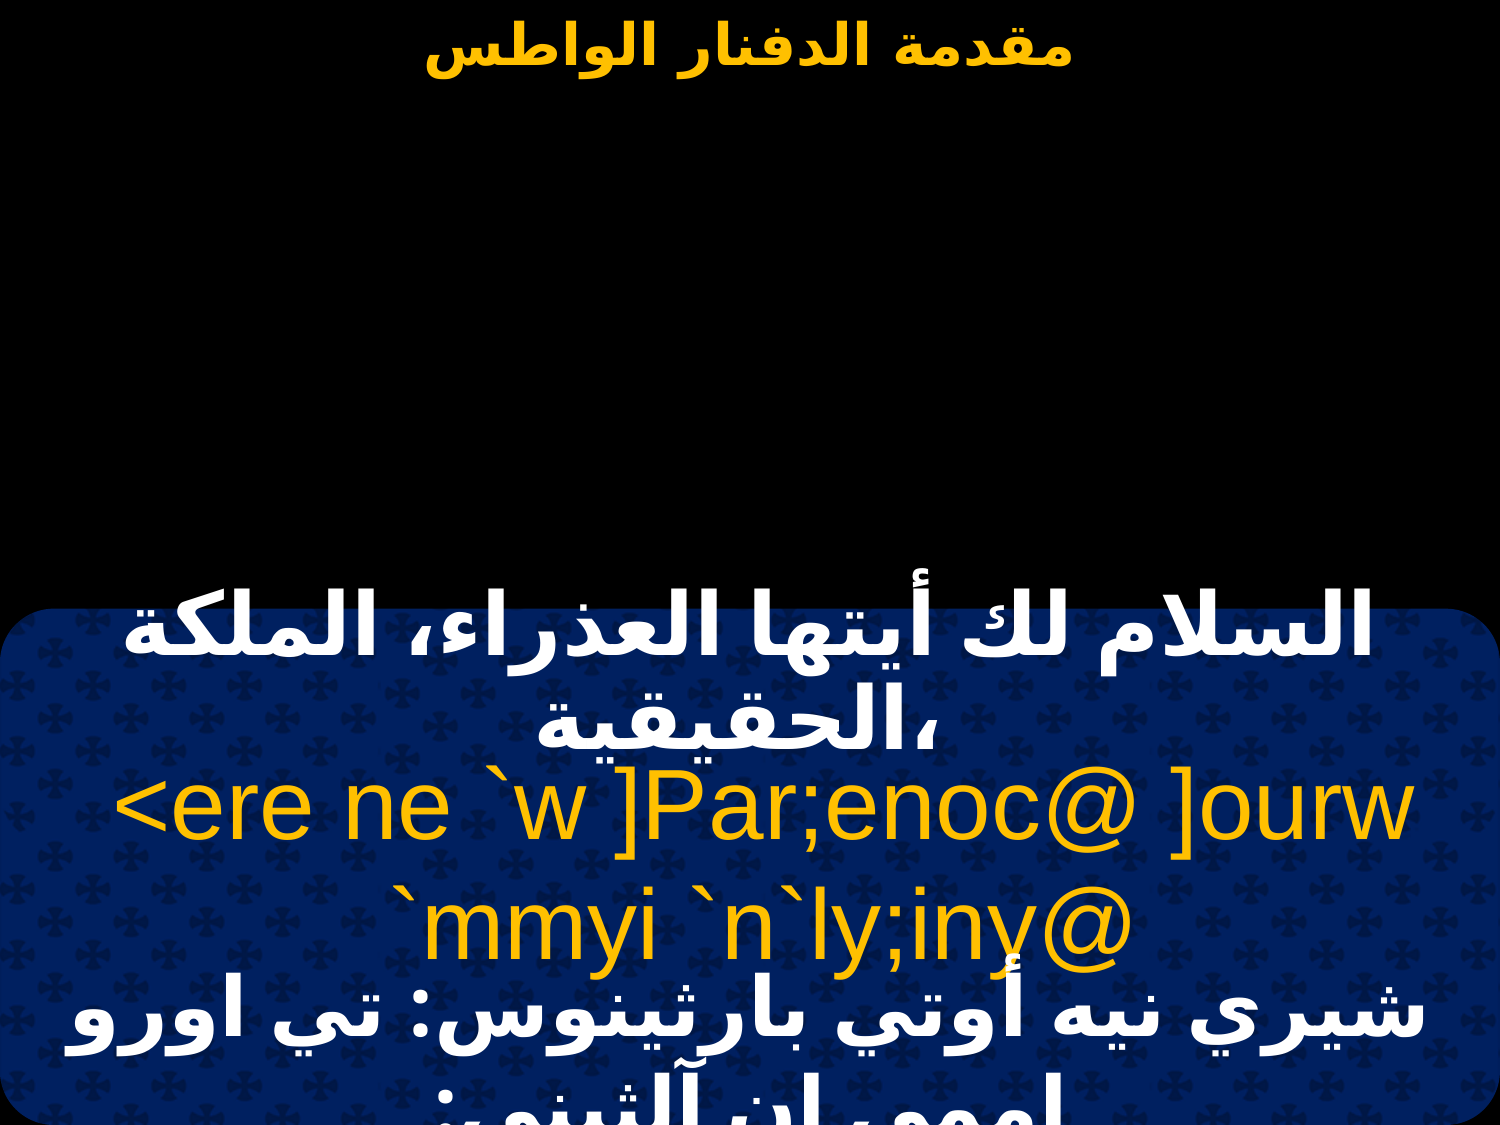

السلام لك أيتها العذراء، الملكة الحقيقية،
<ere ne `w ]Par;enoc@ ]ourw `mmyi `n`ly;iny@
شيري نيه أوتي بارثينوس: تي اورو إممي إن آلثيني: